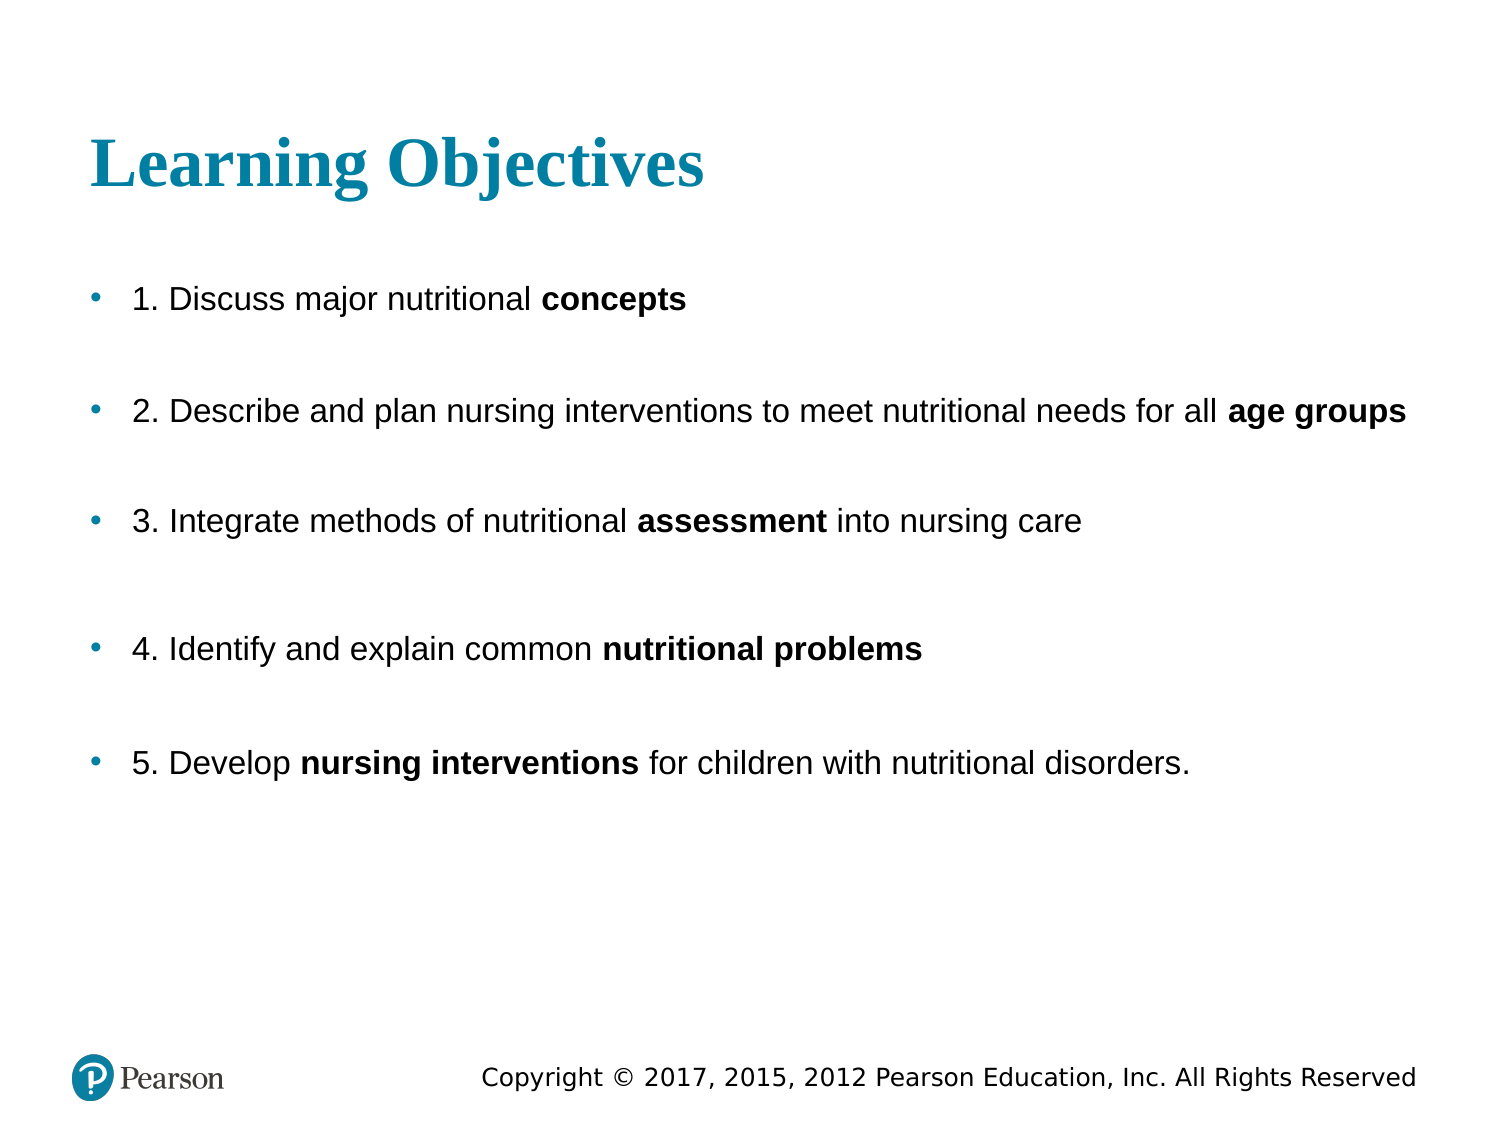

# Learning Objectives
1. Discuss major nutritional concepts
2. Describe and plan nursing interventions to meet nutritional needs for all age groups
3. Integrate methods of nutritional assessment into nursing care
4. Identify and explain common nutritional problems
5. Develop nursing interventions for children with nutritional disorders.